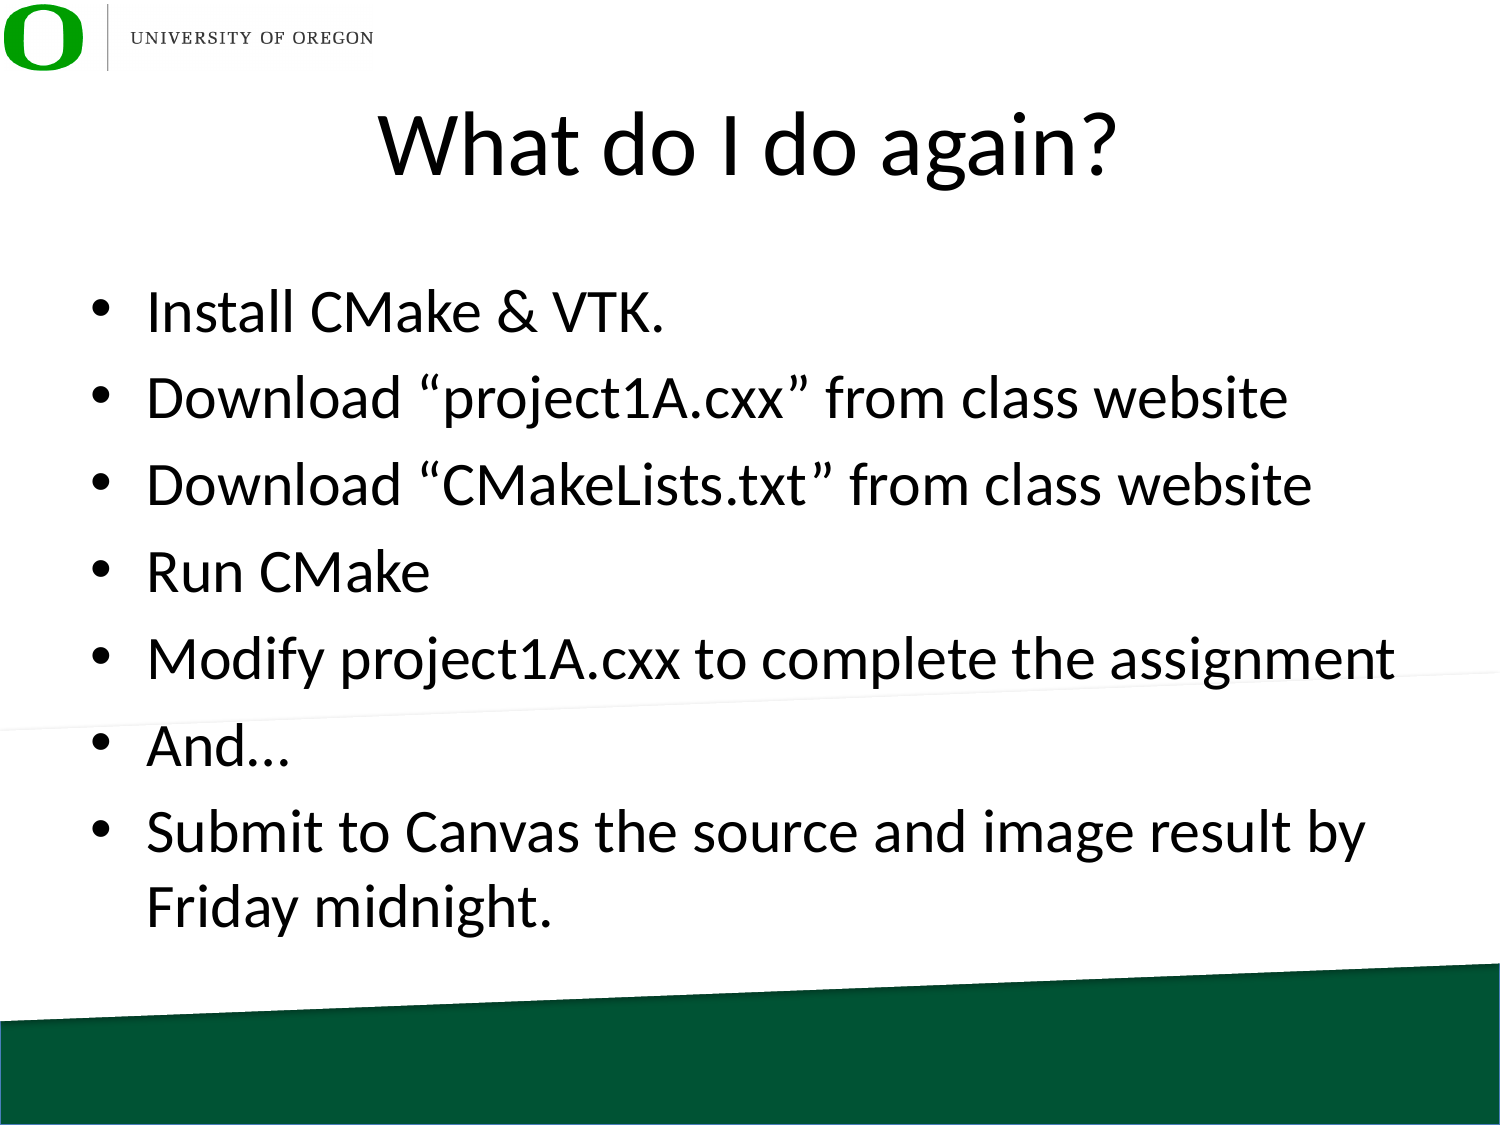

# What do I do again?
Install CMake & VTK.
Download “project1A.cxx” from class website
Download “CMakeLists.txt” from class website
Run CMake
Modify project1A.cxx to complete the assignment
And…
Submit to Canvas the source and image result by Friday midnight.